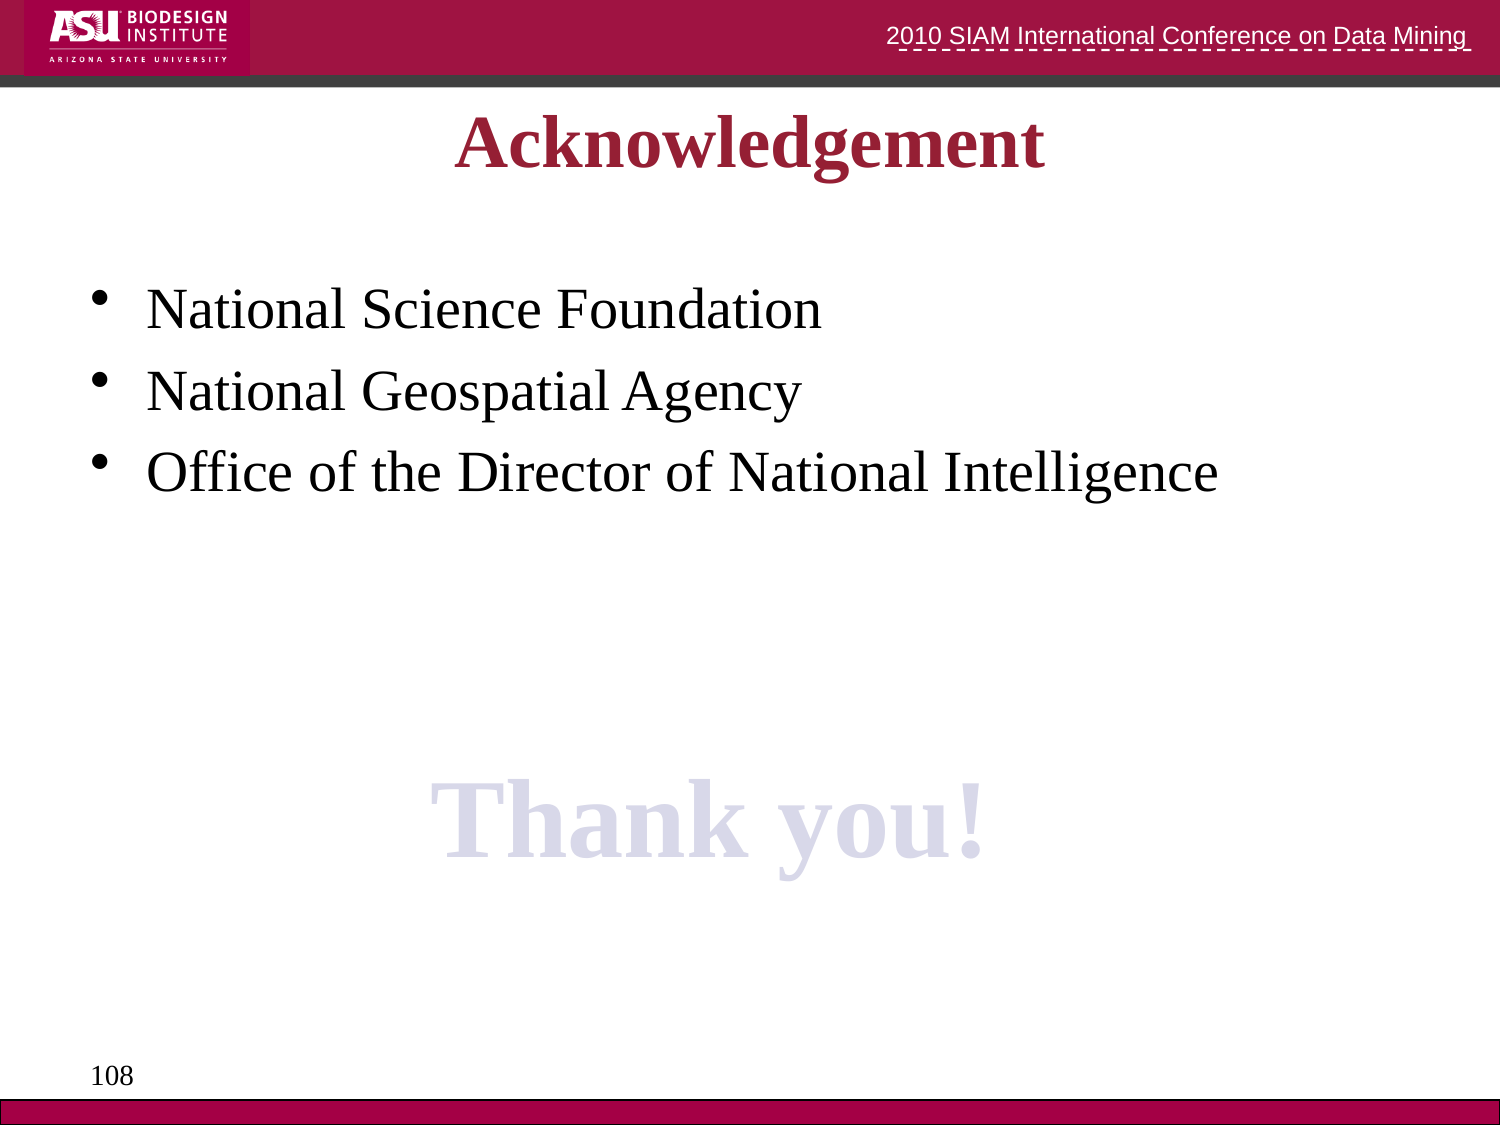

# Acknowledgement
National Science Foundation
National Geospatial Agency
Office of the Director of National Intelligence

Thank you!
108